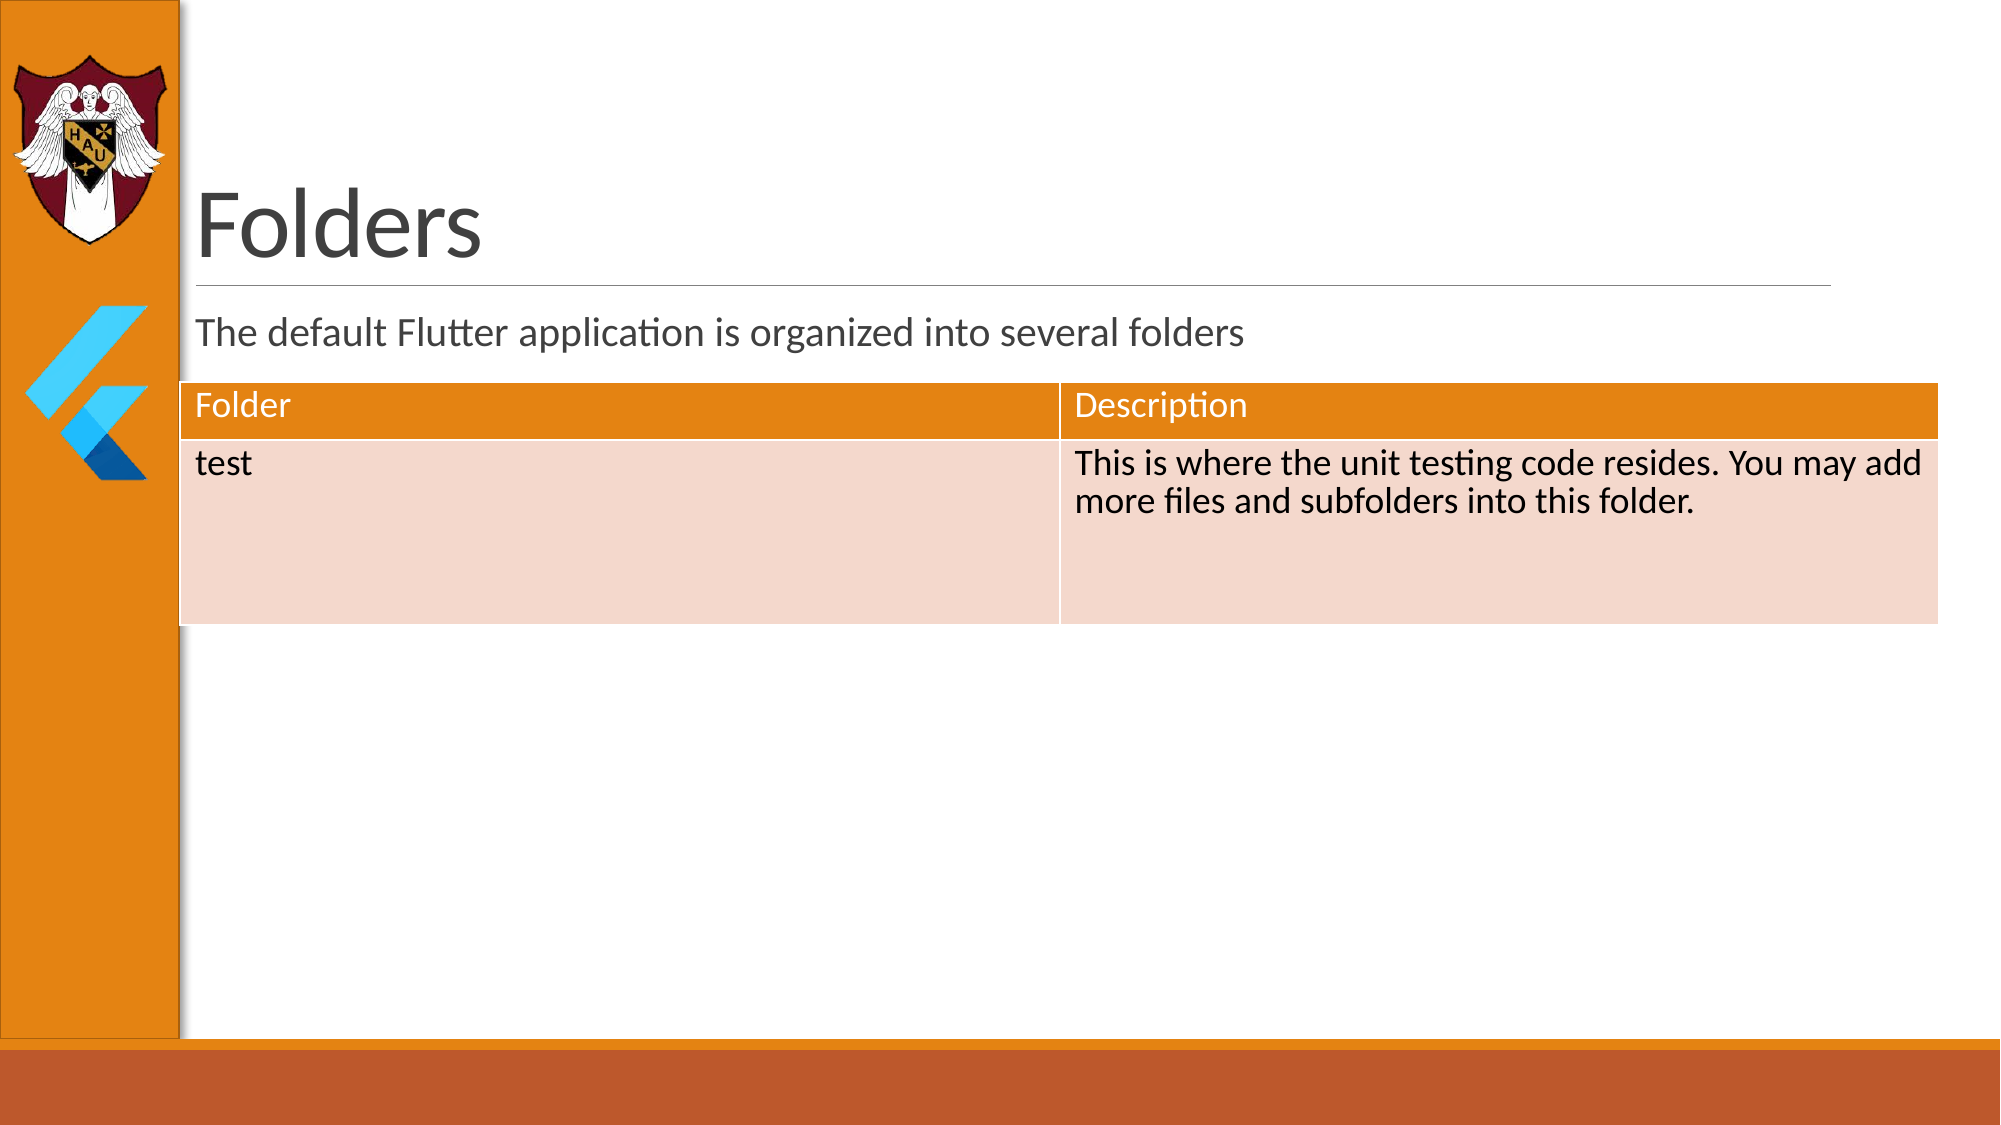

# Folders
The default Flutter application is organized into several folders
| Folder | Description |
| --- | --- |
| test | This is where the unit testing code resides. You may add more files and subfolders into this folder. |